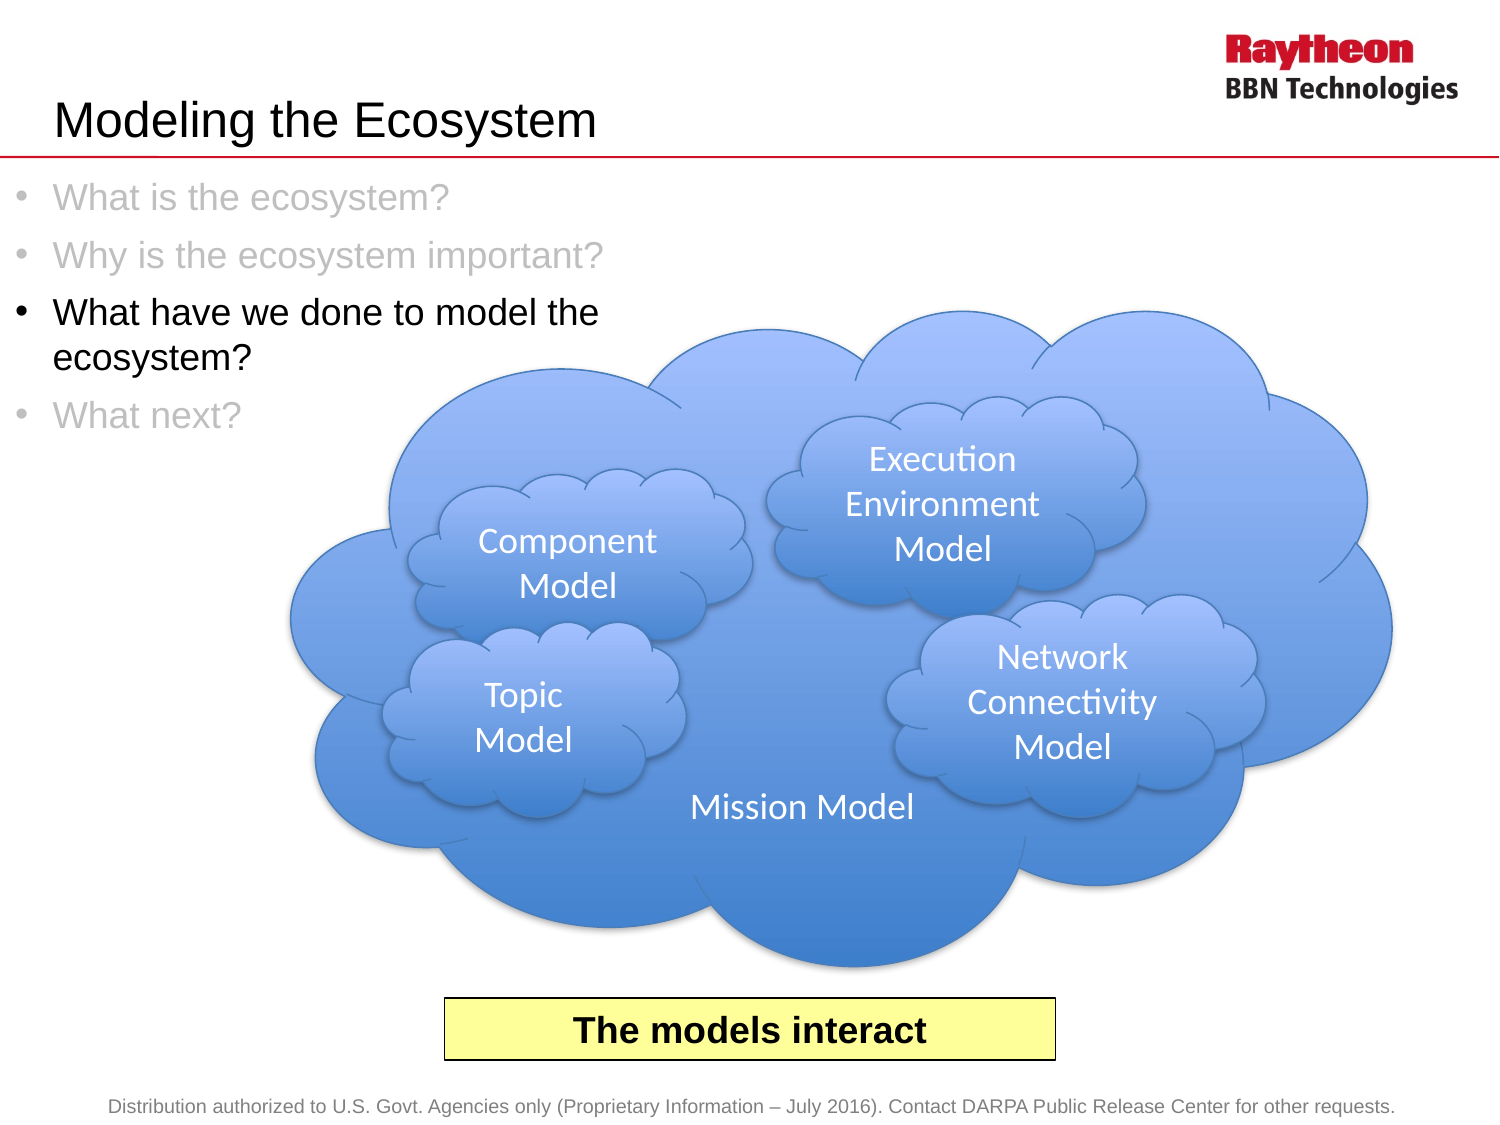

Modeling the Ecosystem
What is the ecosystem?
Why is the ecosystem important?
What have we done to model the ecosystem?
What next?

Mission Model
Execution Environment Model
Component Model
Network Connectivity Model
Topic Model
The models interact